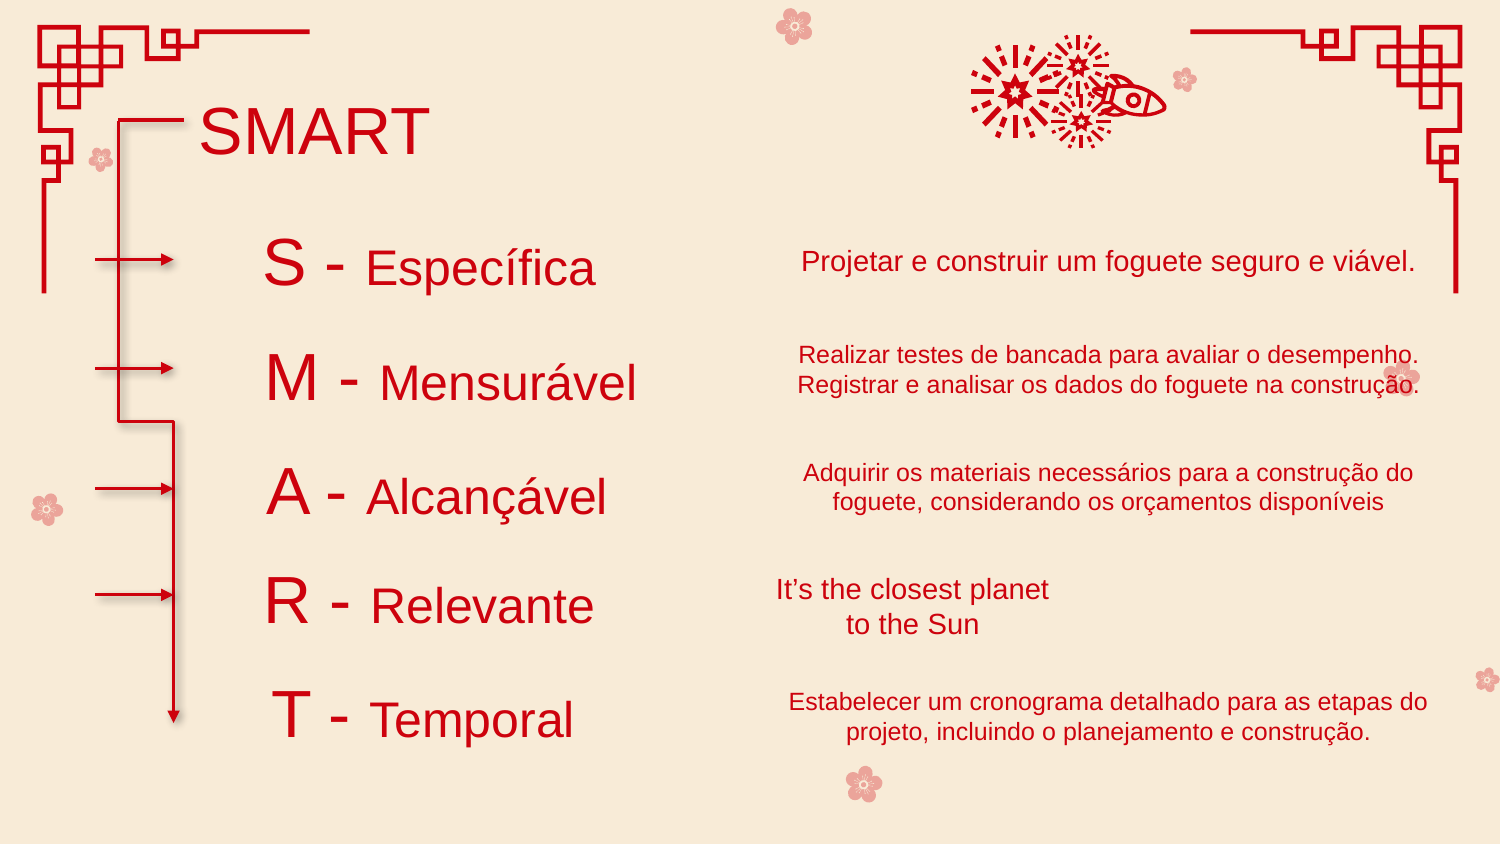

# SMART

Projetar e construir um foguete seguro e viável.
S - Específica
Realizar testes de bancada para avaliar o desempenho.
Registrar e analisar os dados do foguete na construção.
M - Mensurável
Adquirir os materiais necessários para a construção do foguete, considerando os orçamentos disponíveis
A - Alcançável
It’s the closest planet to the Sun
R - Relevante
Estabelecer um cronograma detalhado para as etapas do projeto, incluindo o planejamento e construção.
T - Temporal